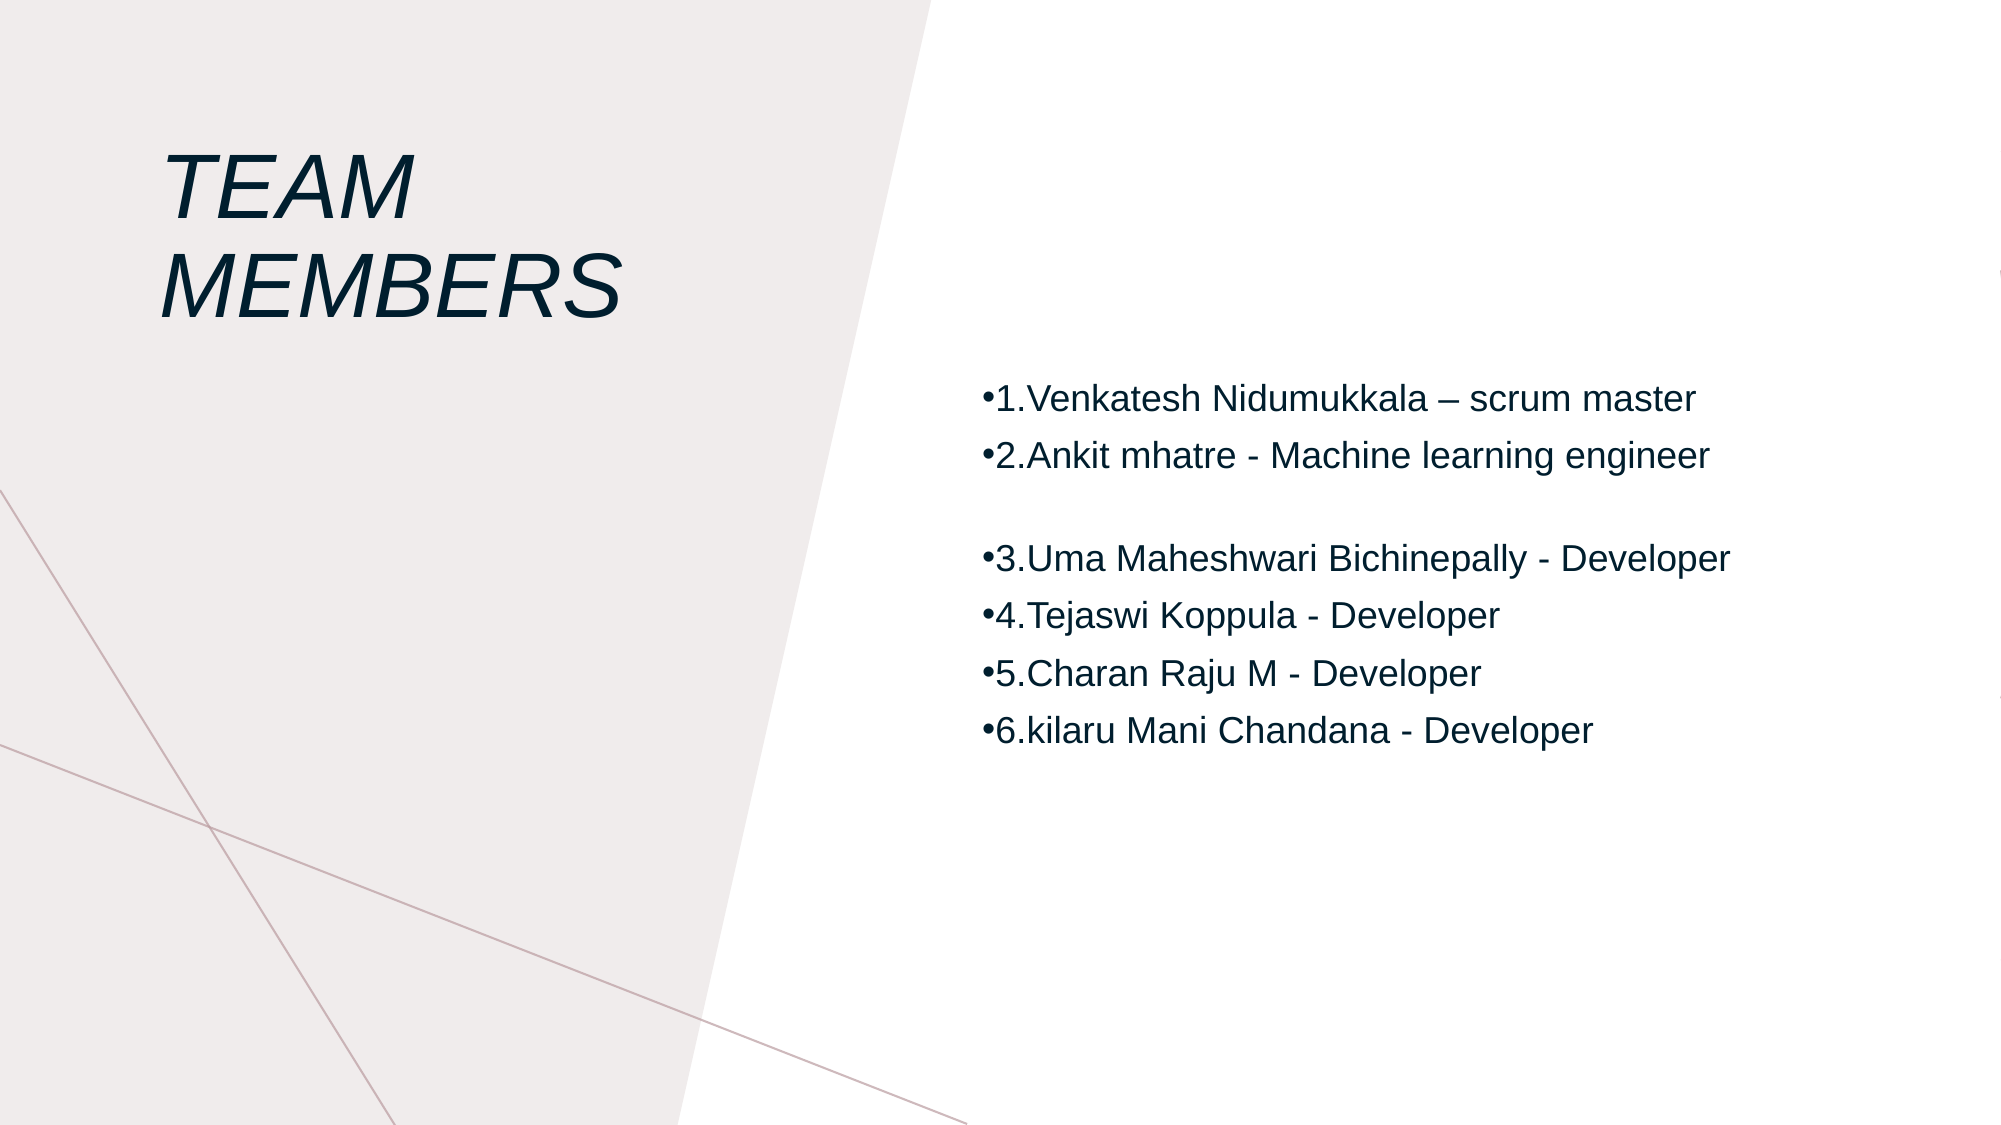

1.Venkatesh Nidumukkala – scrum master
2.Ankit mhatre - Machine learning engineer
3.Uma Maheshwari Bichinepally - Developer
4.Tejaswi Koppula - Developer
5.Charan Raju M - Developer
6.kilaru Mani Chandana - Developer
TEAM MEMBERS